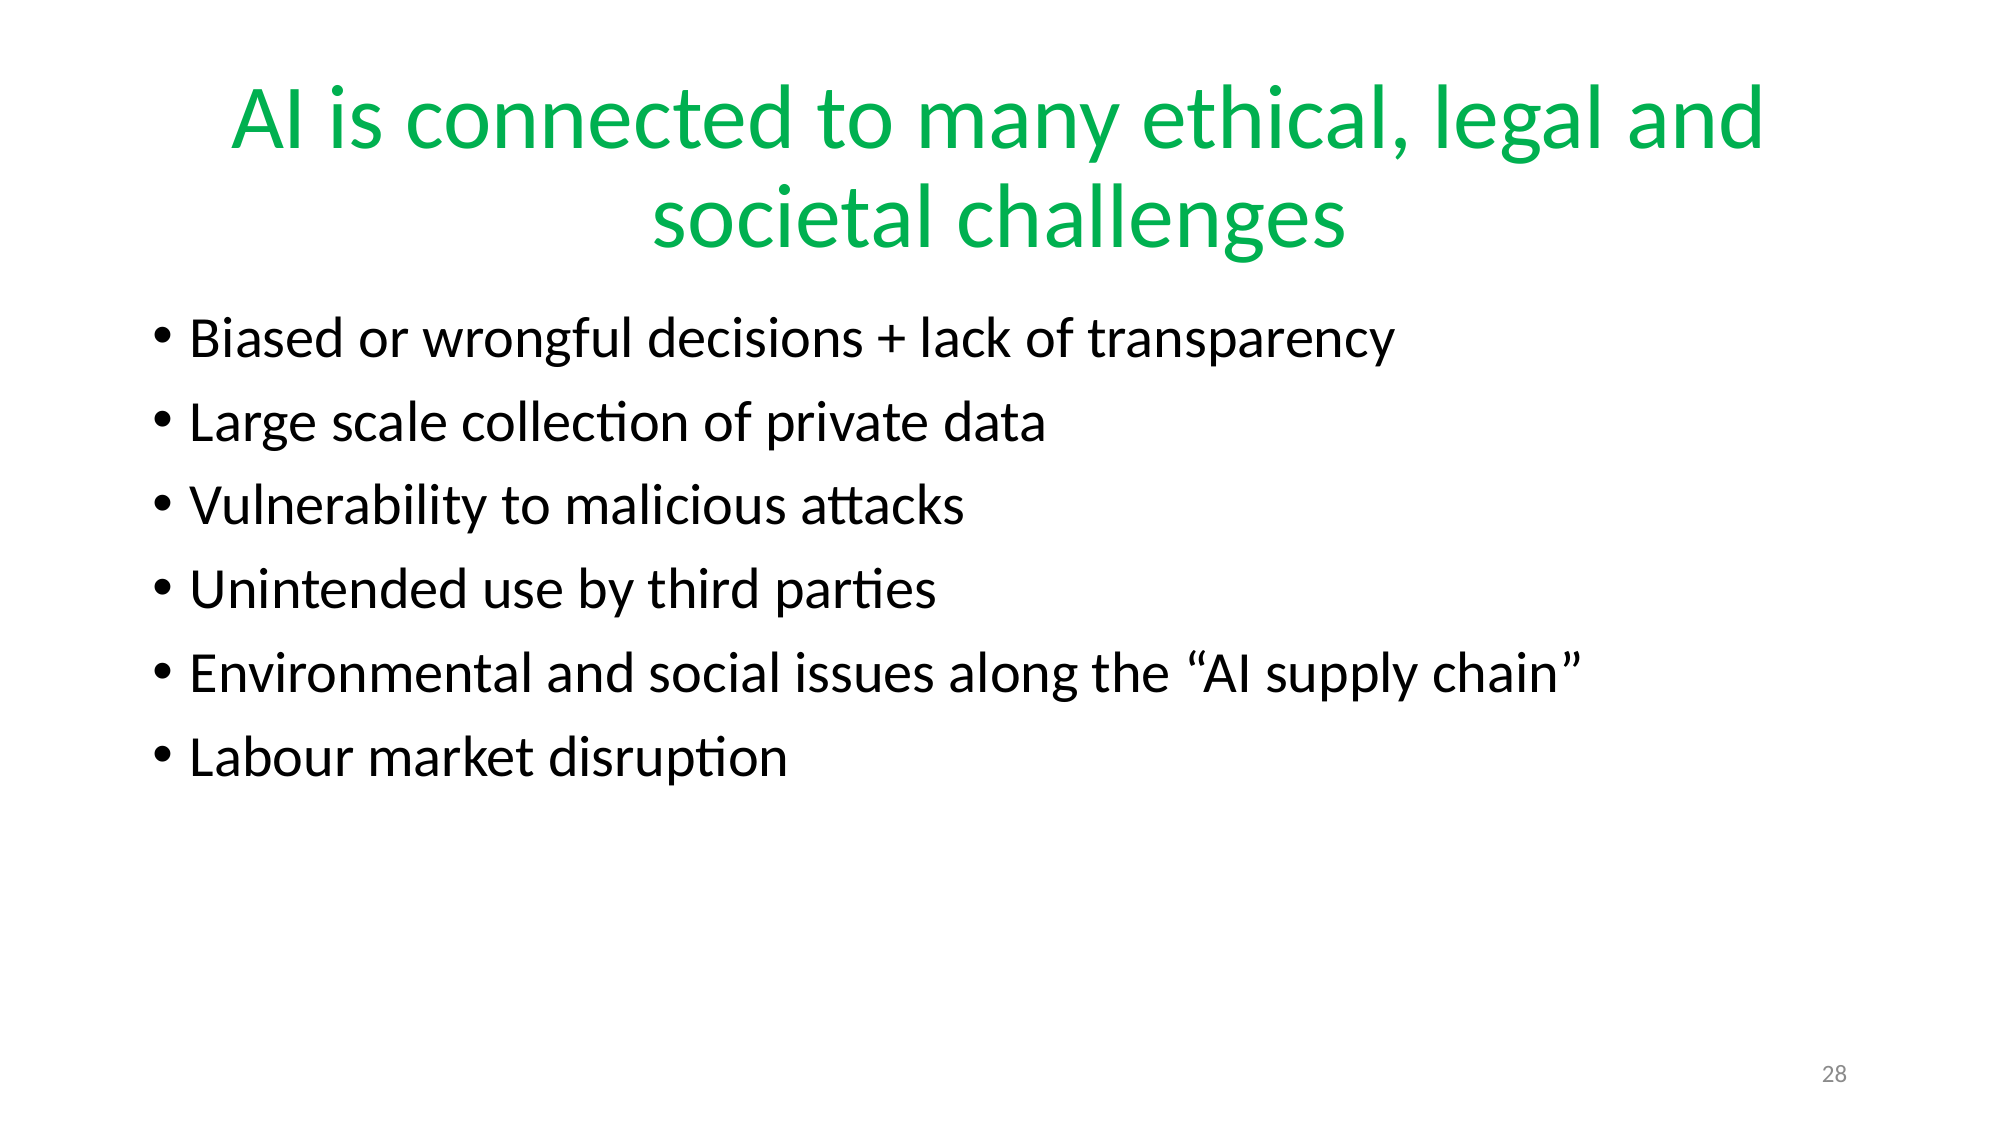

# AI is connected to many ethical, legal and societal challenges
Biased or wrongful decisions + lack of transparency
Large scale collection of private data
Vulnerability to malicious attacks
Unintended use by third parties
Environmental and social issues along the “AI supply chain”
Labour market disruption

28